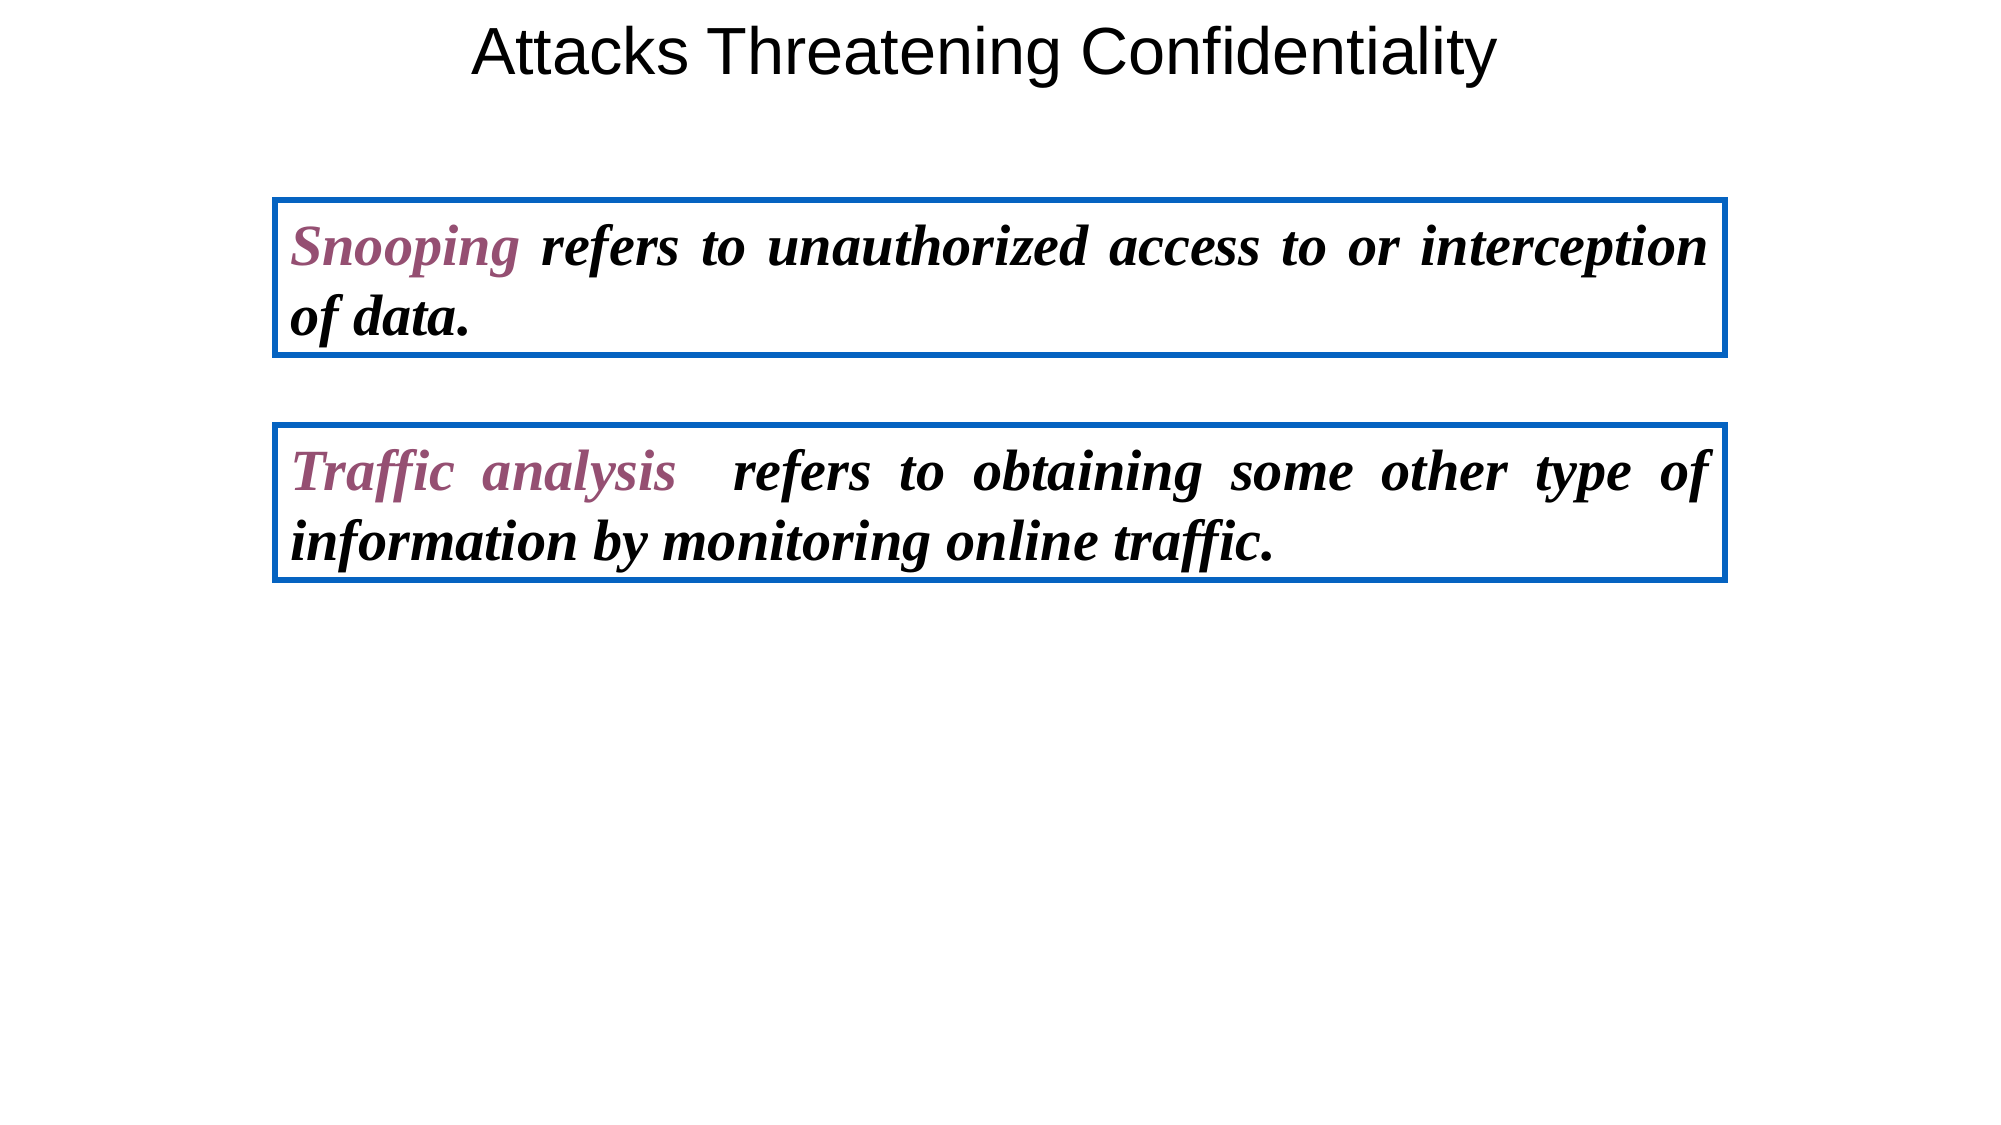

Attacks Threatening Confidentiality
Snooping refers to unauthorized access to or interception of data.
Traffic analysis  refers to obtaining some other type of information by monitoring online traffic.